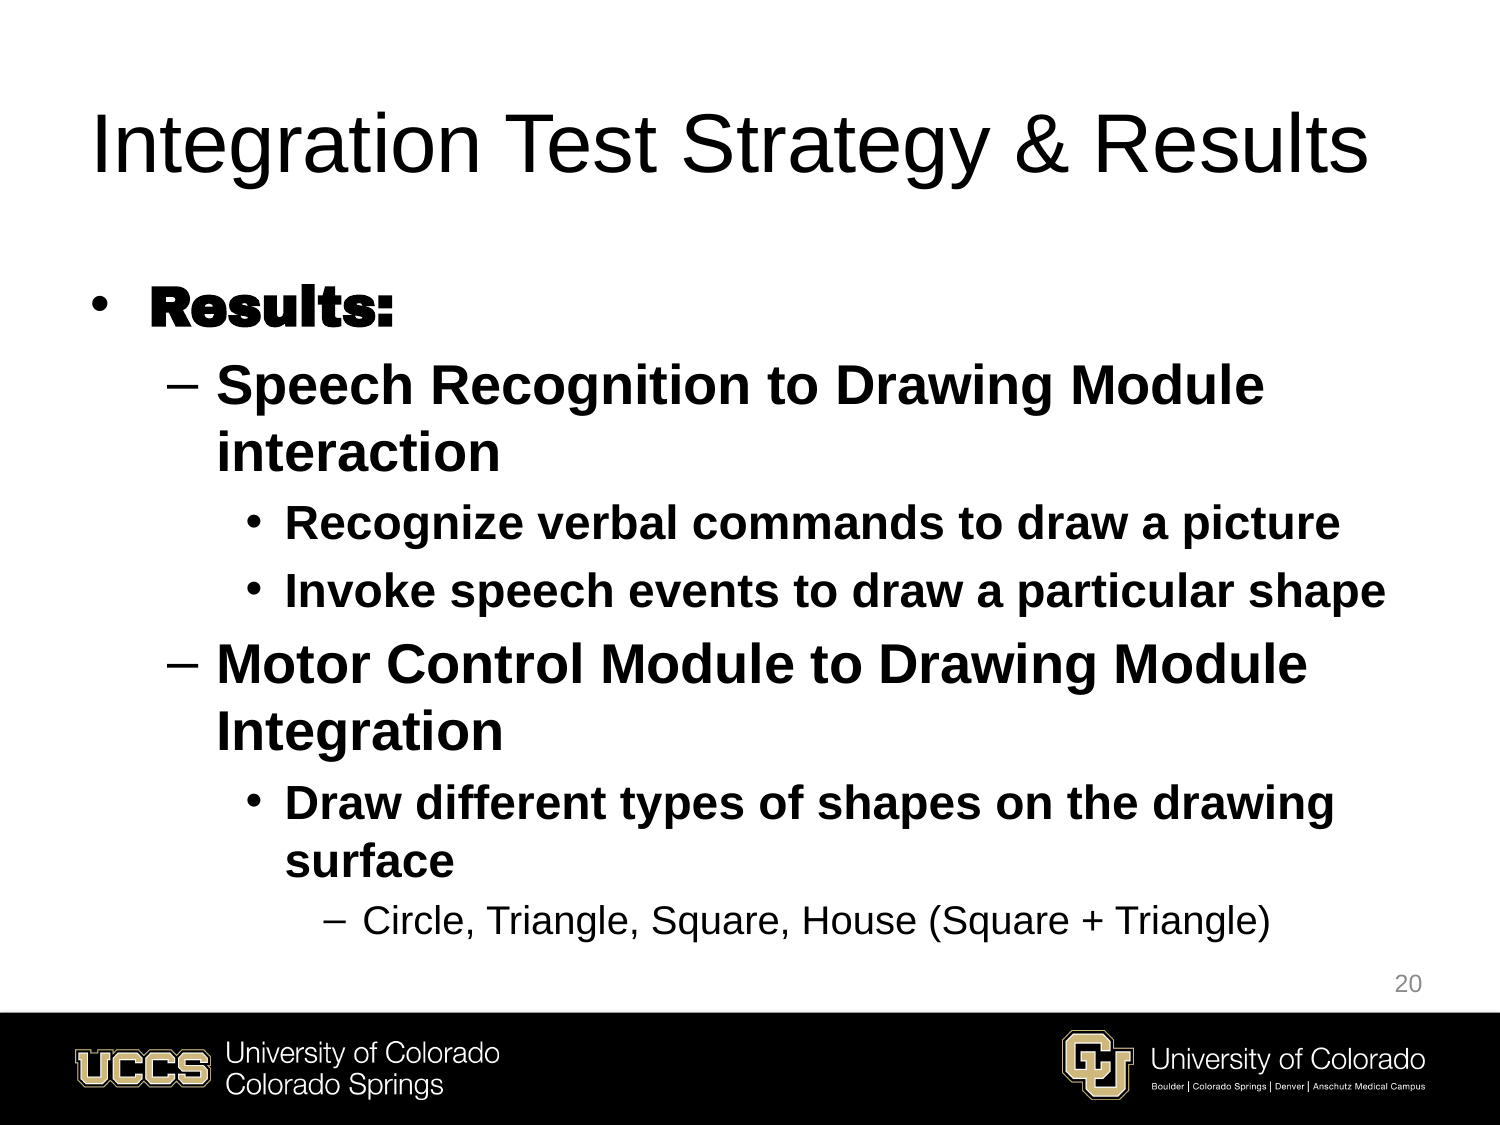

# Integration Test Strategy & Results
Results:
Speech Recognition to Drawing Module interaction
Recognize verbal commands to draw a picture
Invoke speech events to draw a particular shape
Motor Control Module to Drawing Module Integration
Draw different types of shapes on the drawing surface
Circle, Triangle, Square, House (Square + Triangle)

20